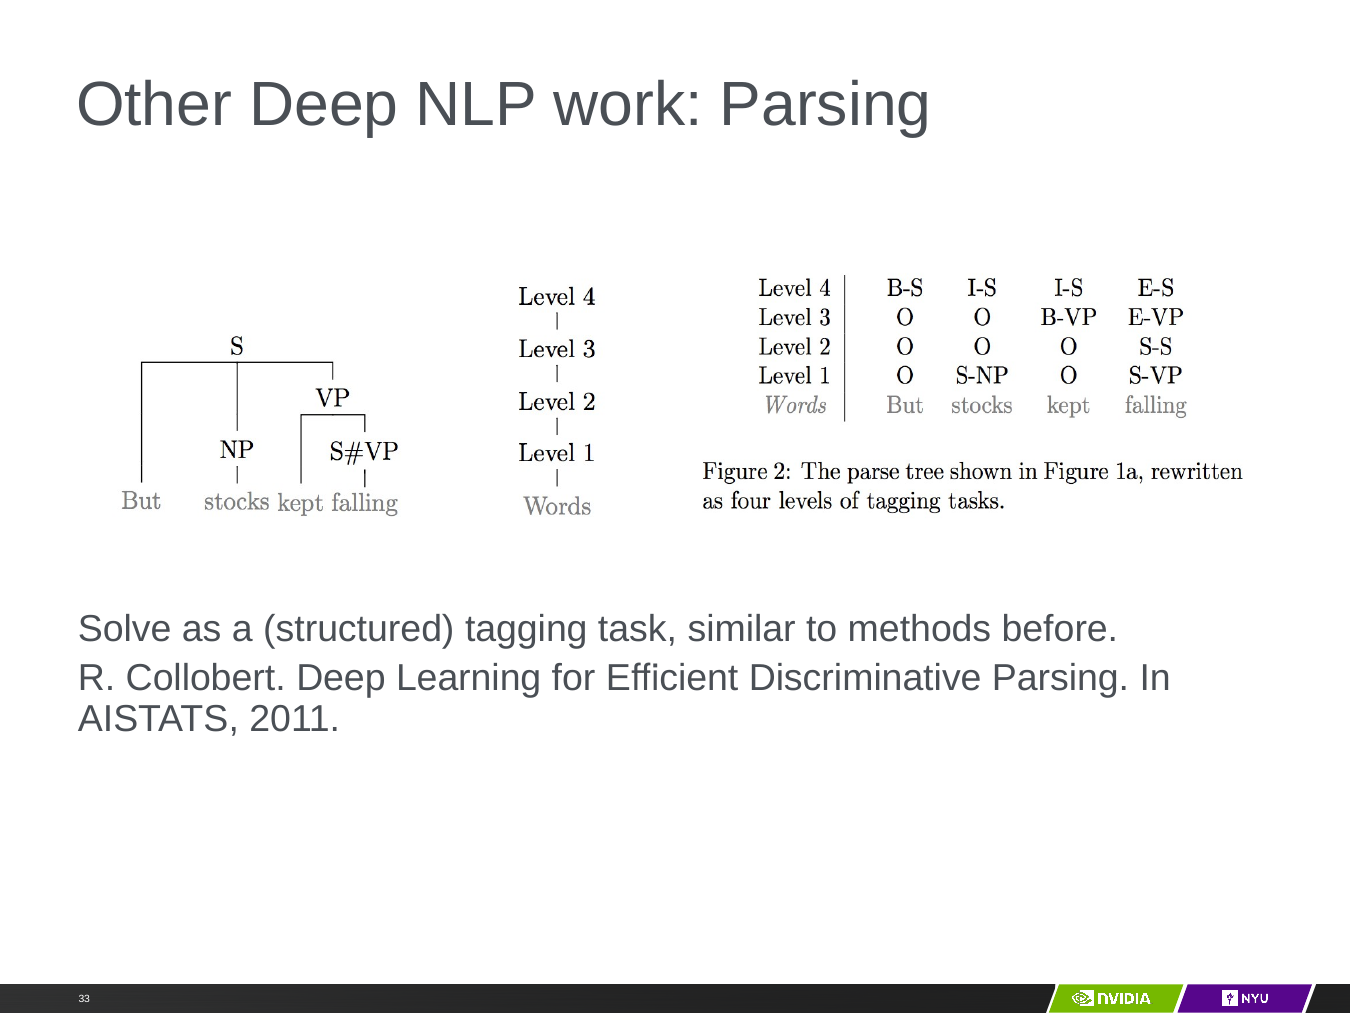

# Other Deep NLP work: Parsing

Solve as a (structured) tagging task, similar to methods before.
R. Collobert. Deep Learning for Eﬃcient Discriminative Parsing. In AISTATS, 2011.